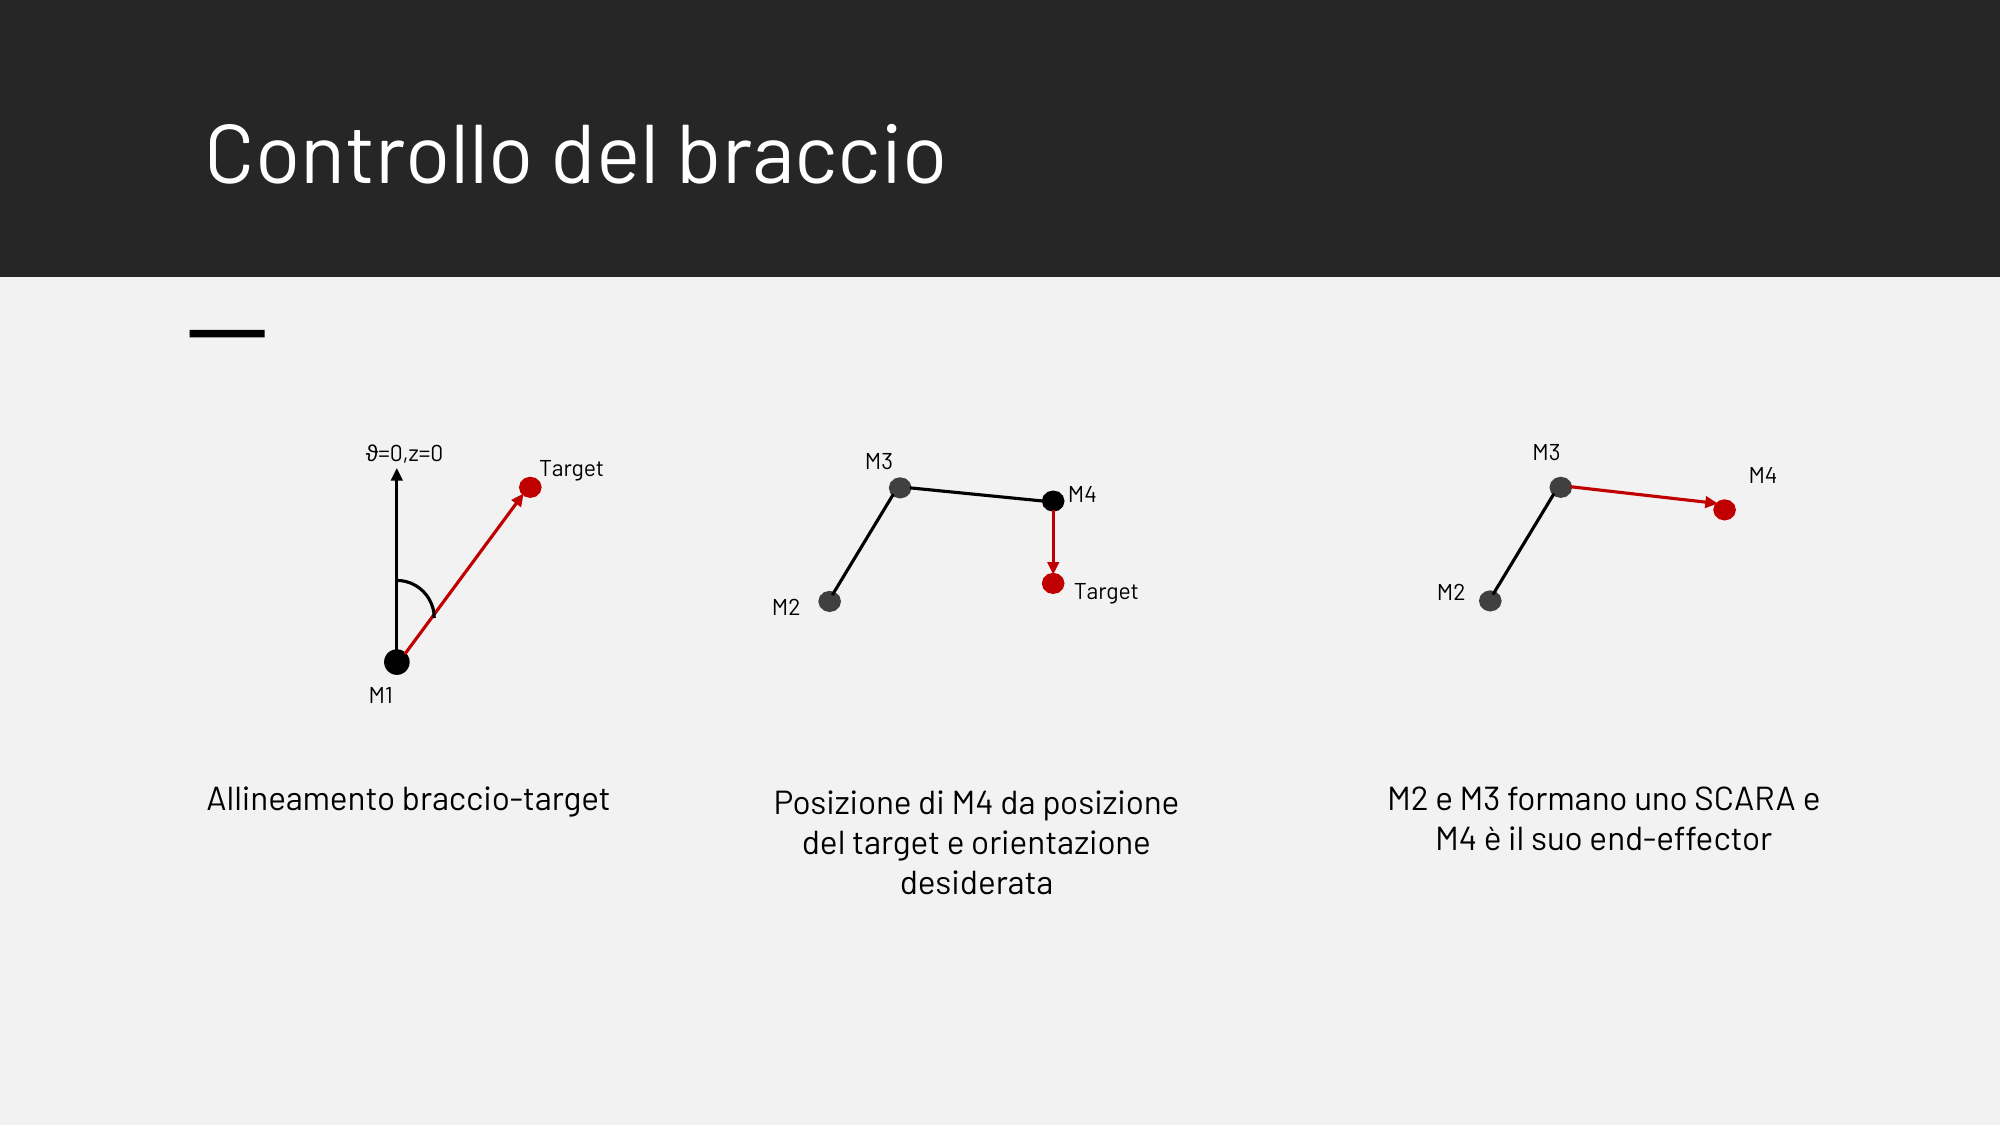

# Controllo del braccio

M3
ϑ=0,z=0
M3
Target
M4
M4

Target
M2

M2

M1
M2 e M3 formano uno SCARA e M4 è il suo end-effector
Allineamento braccio-target
Posizione di M4 da posizione del target e orientazione desiderata